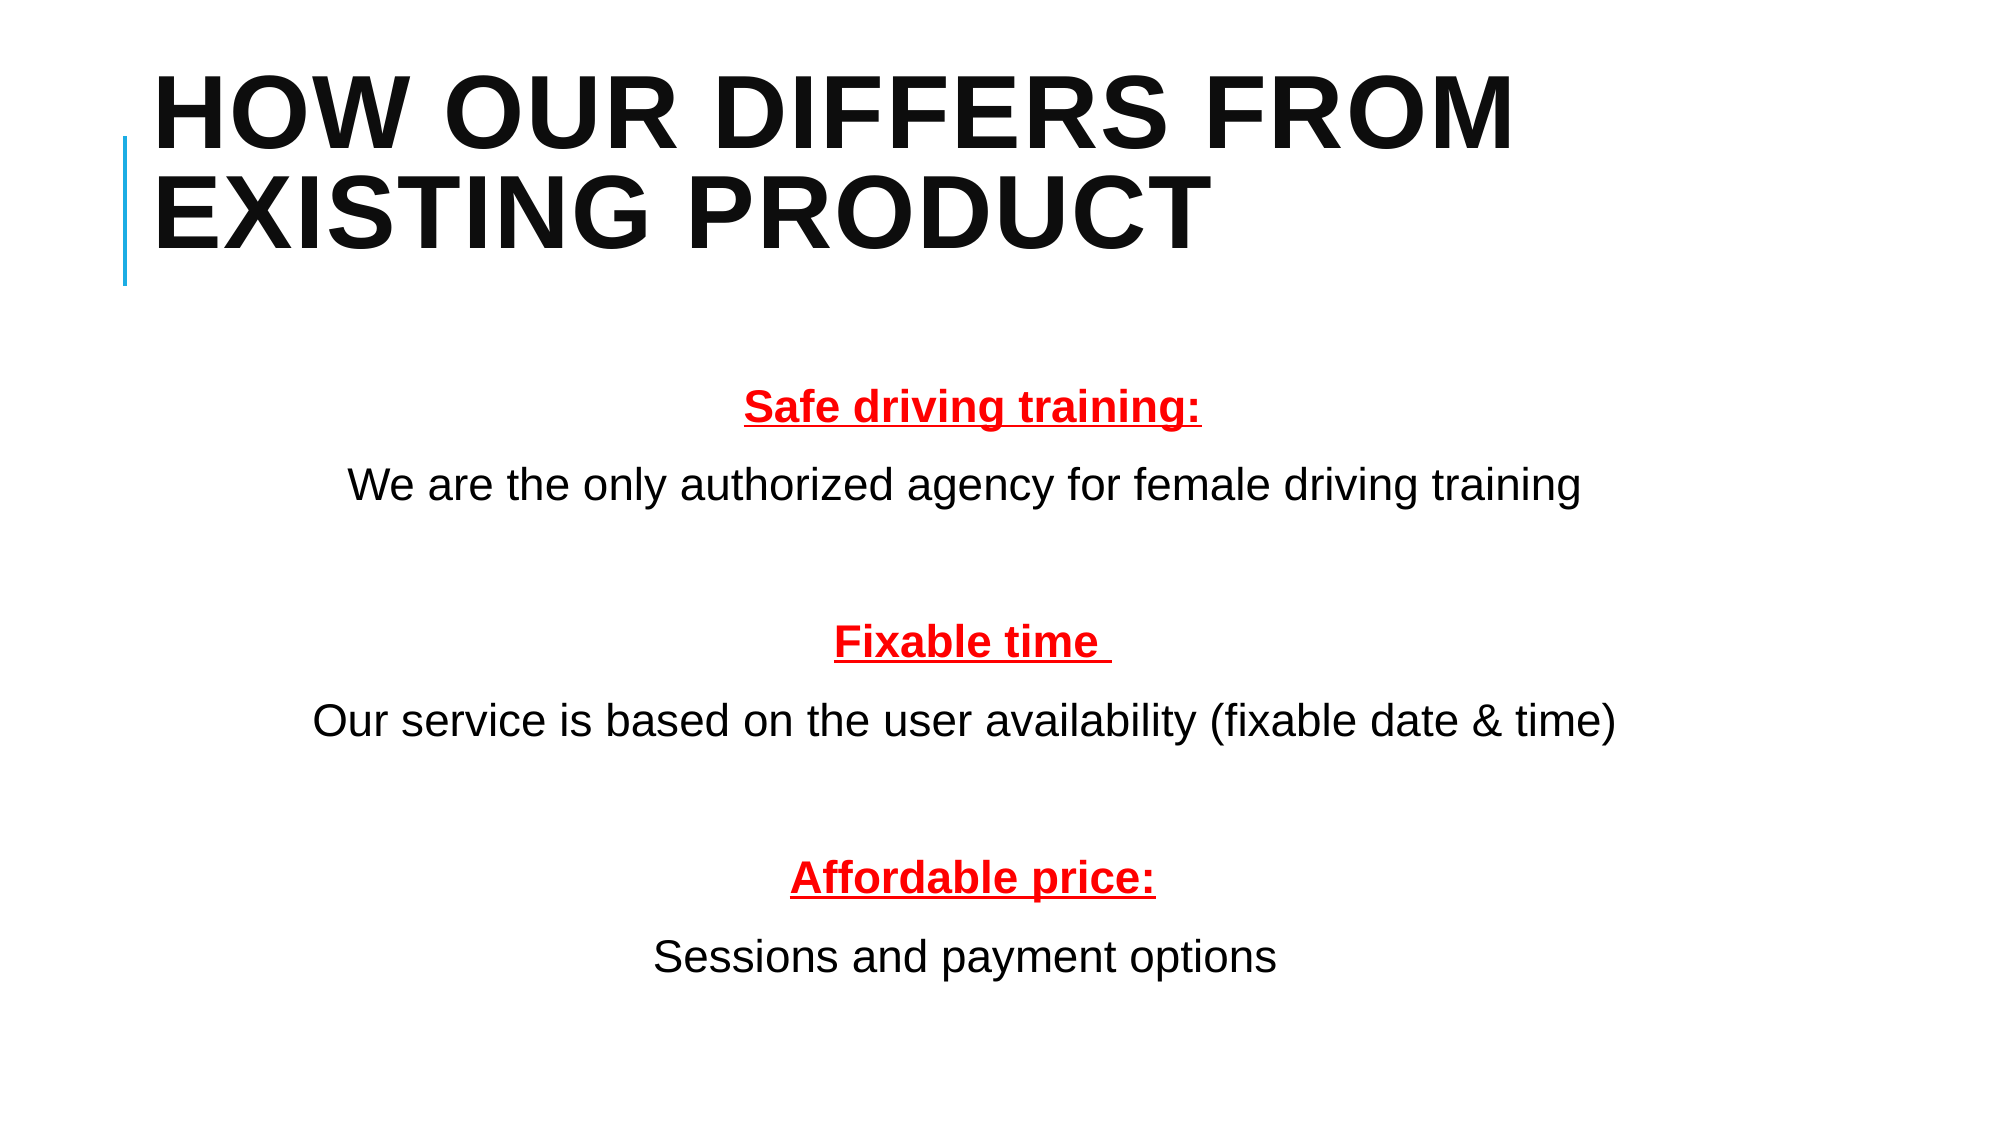

# How our differs from existing product
Safe driving training:
We are the only authorized agency for female driving training

Fixable time
Our service is based on the user availability (fixable date & time)

Affordable price:
Sessions and payment options